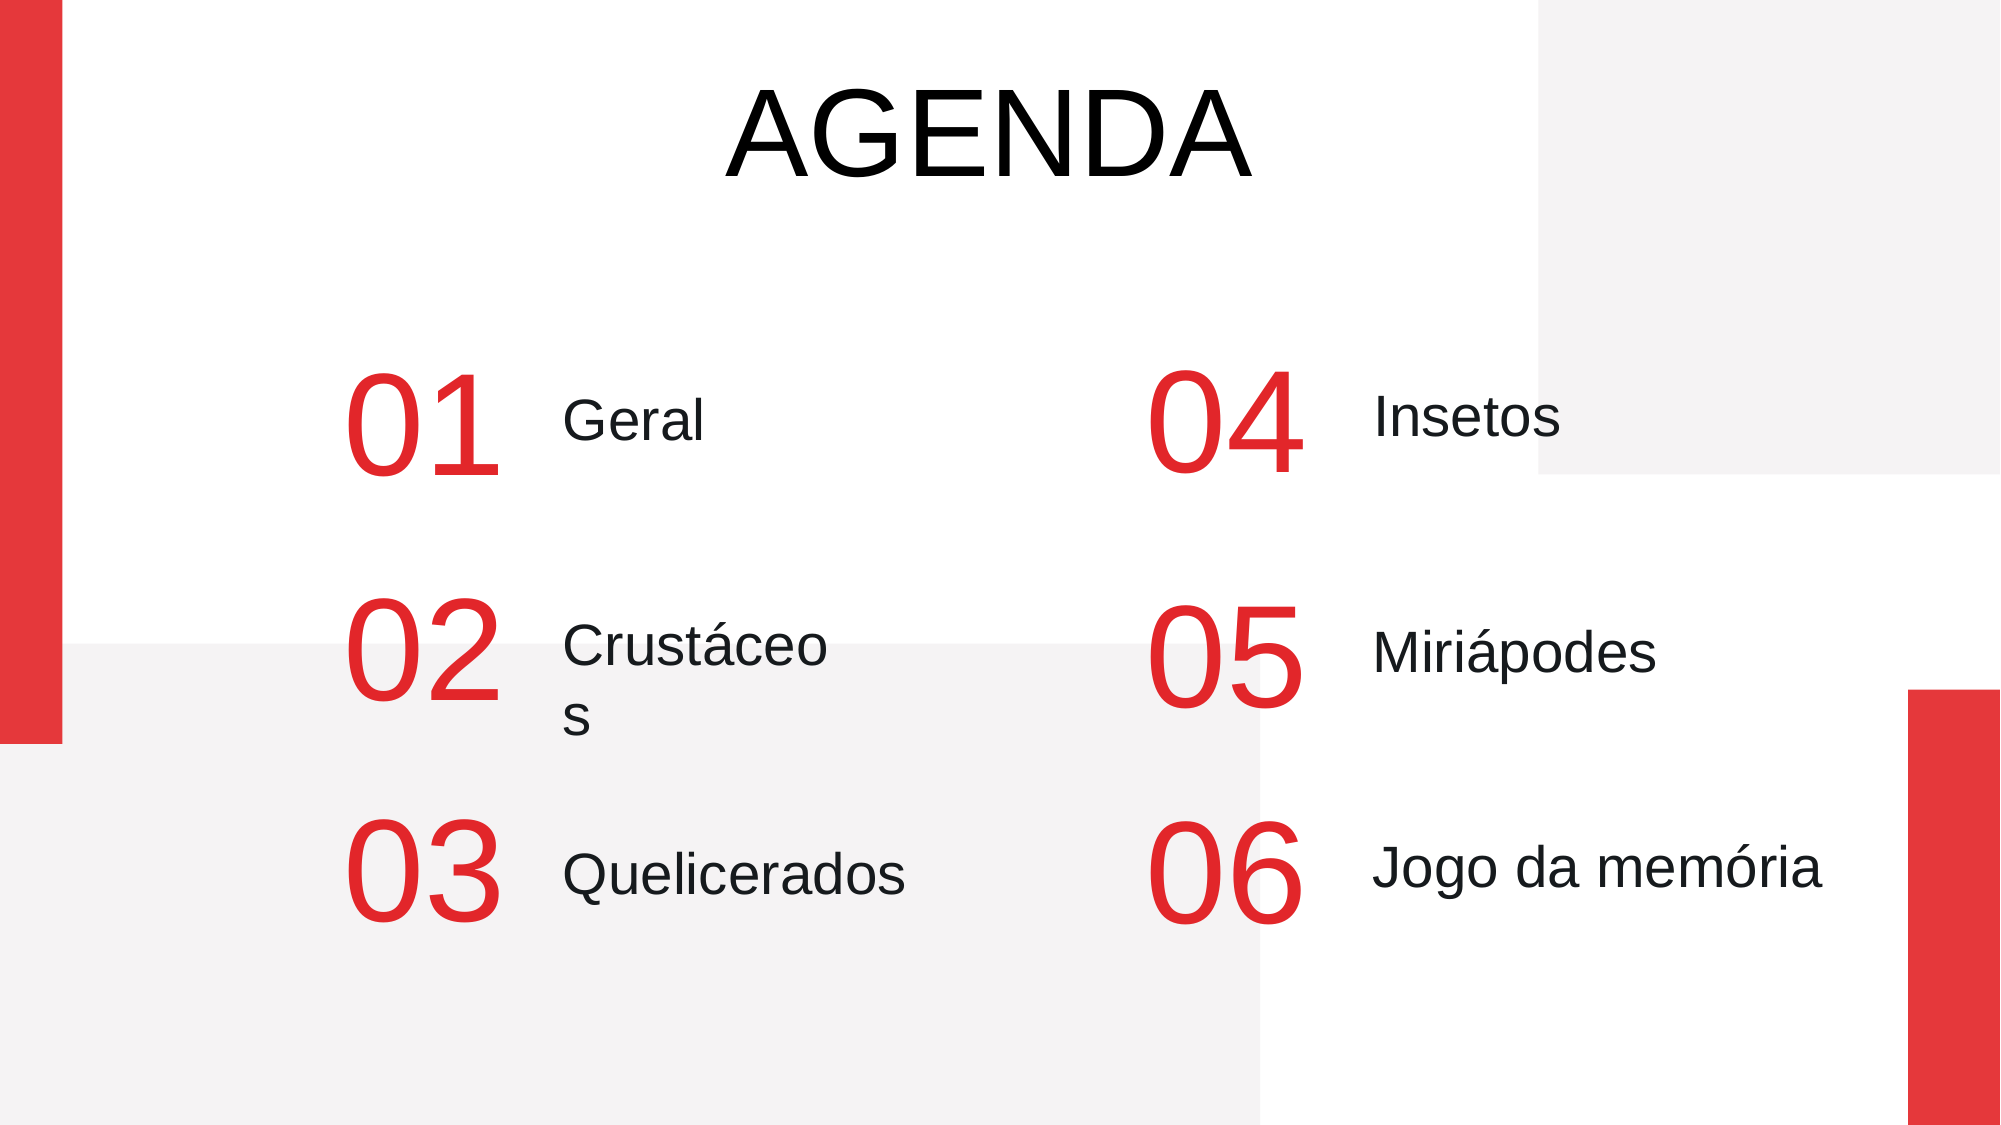

AGENDA
04
01
Insetos
Geral
02
05
Crustáceos
Miriápodes

03
06
Jogo da memória
Quelicerados